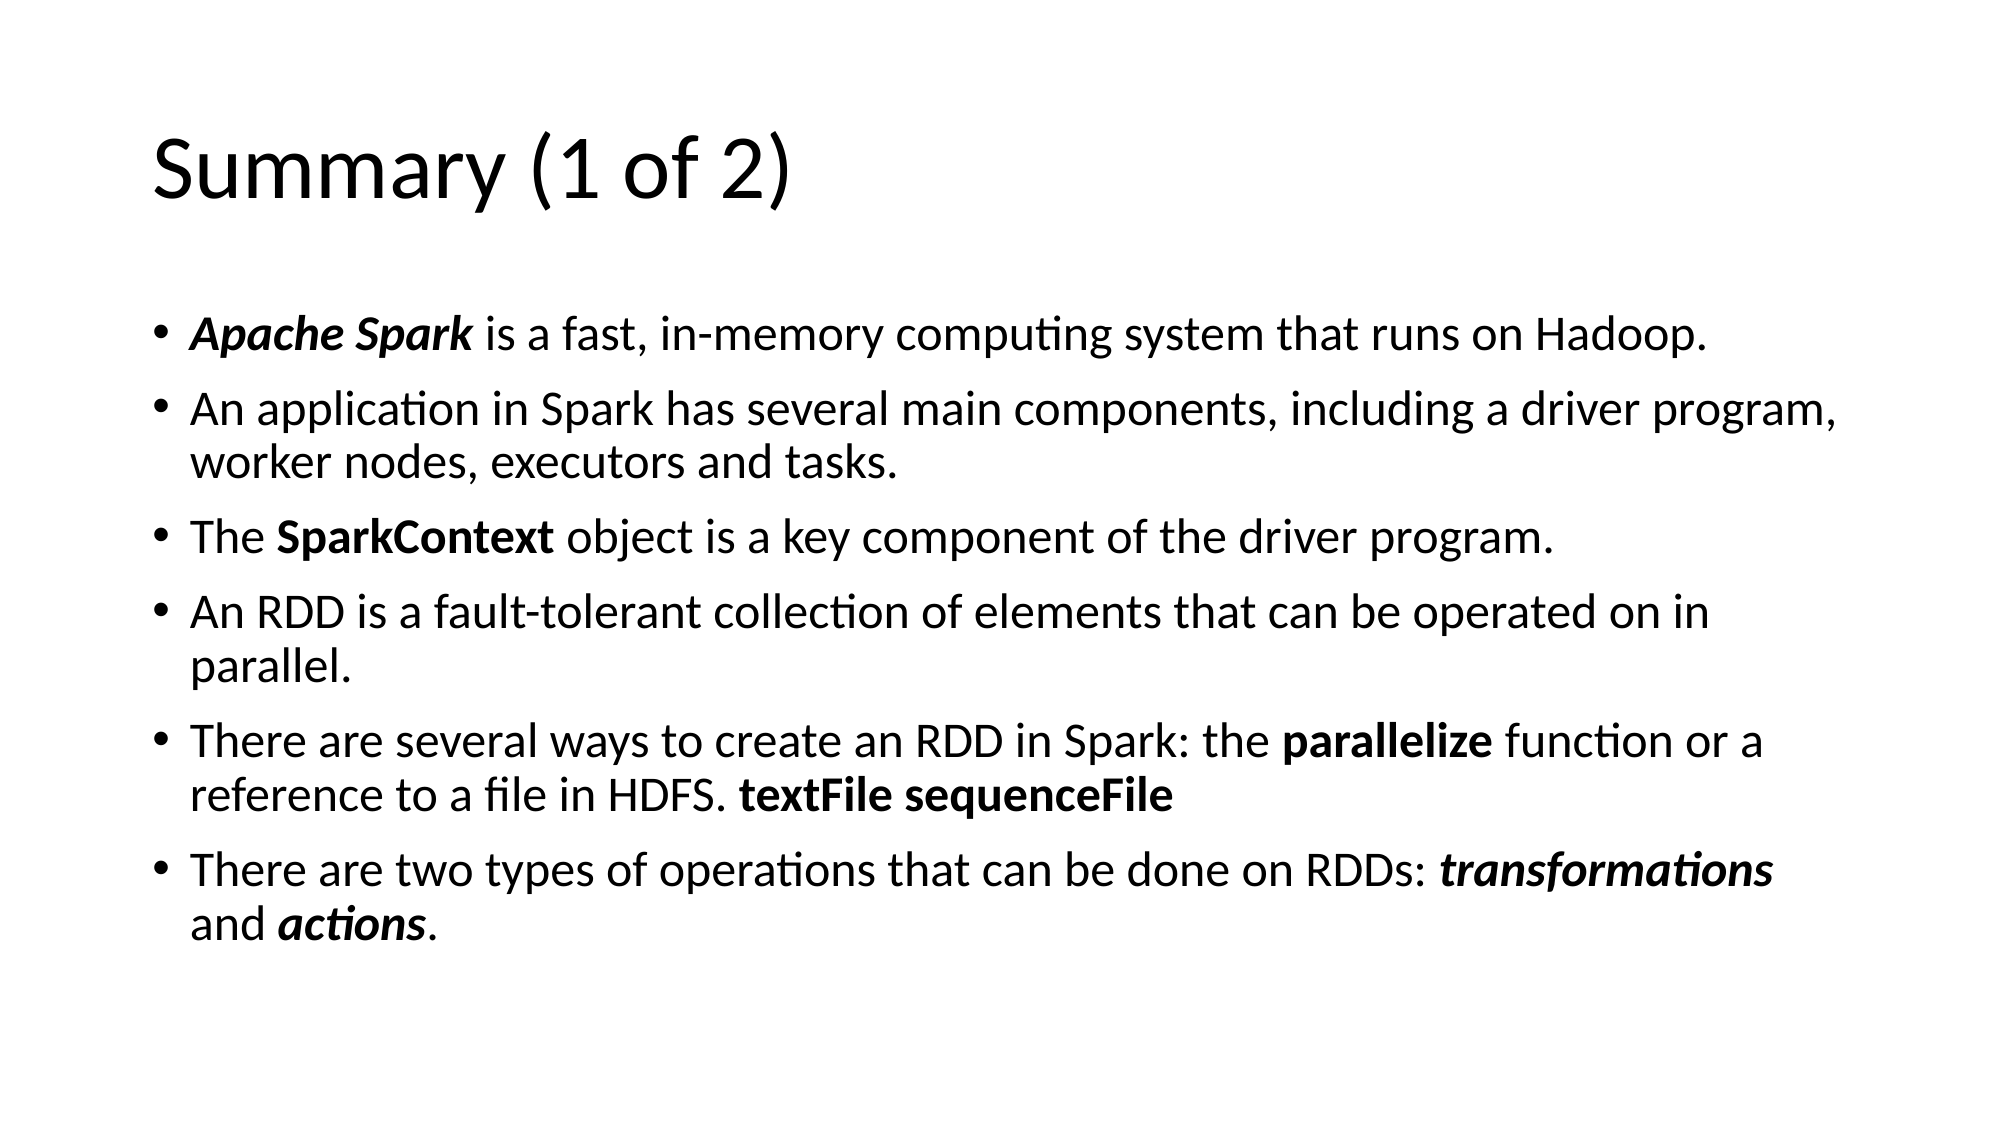

# Summary (1 of 2)
Apache Spark is a fast, in-memory computing system that runs on Hadoop.
An application in Spark has several main components, including a driver program, worker nodes, executors and tasks.
The SparkContext object is a key component of the driver program.
An RDD is a fault-tolerant collection of elements that can be operated on in parallel.
There are several ways to create an RDD in Spark: the parallelize function or a reference to a file in HDFS. textFile sequenceFile
There are two types of operations that can be done on RDDs: transformations and actions.